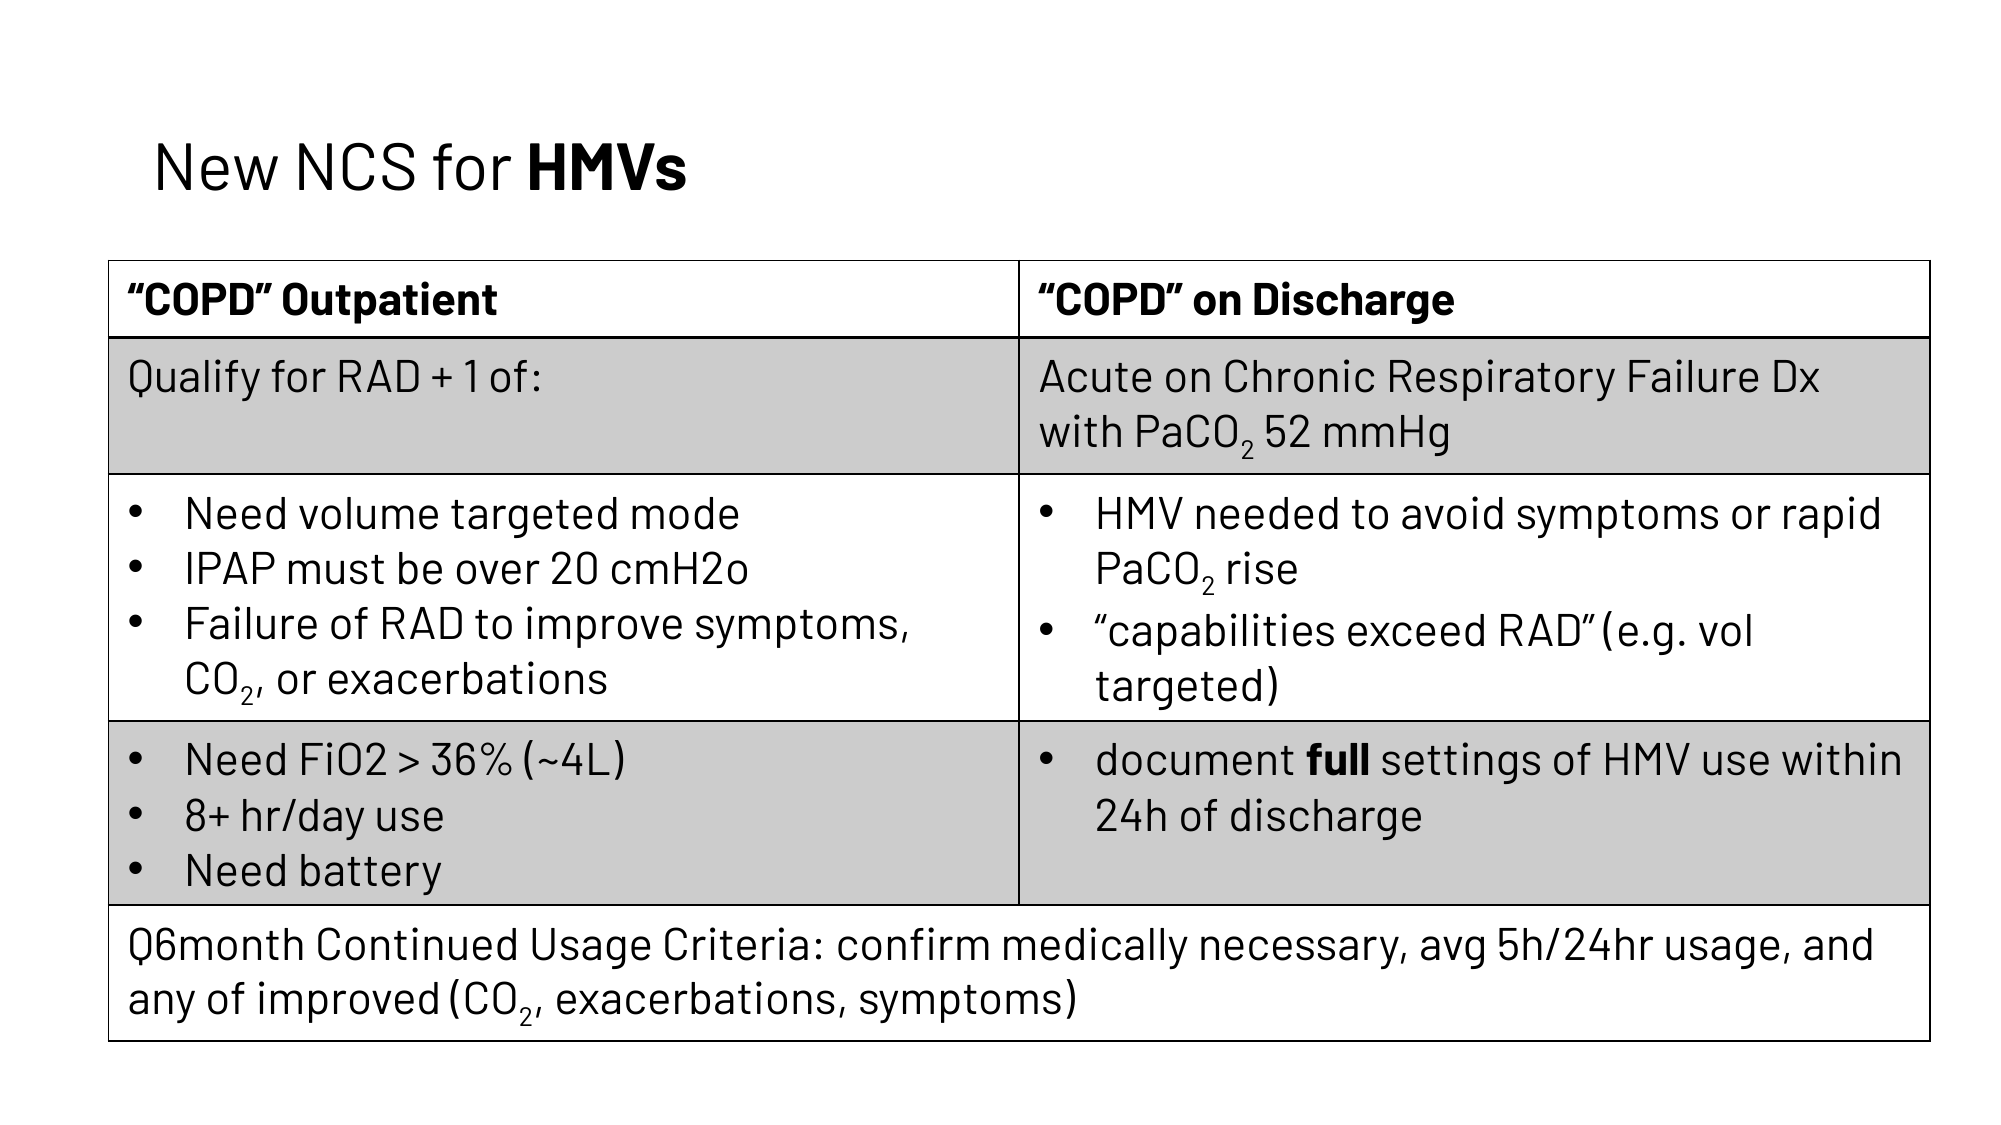

# New NCS for HMVs
| “COPD” Outpatient | “COPD” on Discharge |
| --- | --- |
| Qualify for RAD + 1 of: | Acute on Chronic Respiratory Failure Dx with PaCO2 52 mmHg |
| Need volume targeted mode IPAP must be over 20 cmH2o Failure of RAD to improve symptoms, CO2, or exacerbations | HMV needed to avoid symptoms or rapid PaCO2 rise “capabilities exceed RAD” (e.g. vol targeted) |
| Need FiO2 > 36% (~4L) 8+ hr/day use Need battery | document full settings of HMV use within 24h of discharge |
| Q6month Continued Usage Criteria: confirm medically necessary, avg 5h/24hr usage, and any of improved (CO2, exacerbations, symptoms) |  |